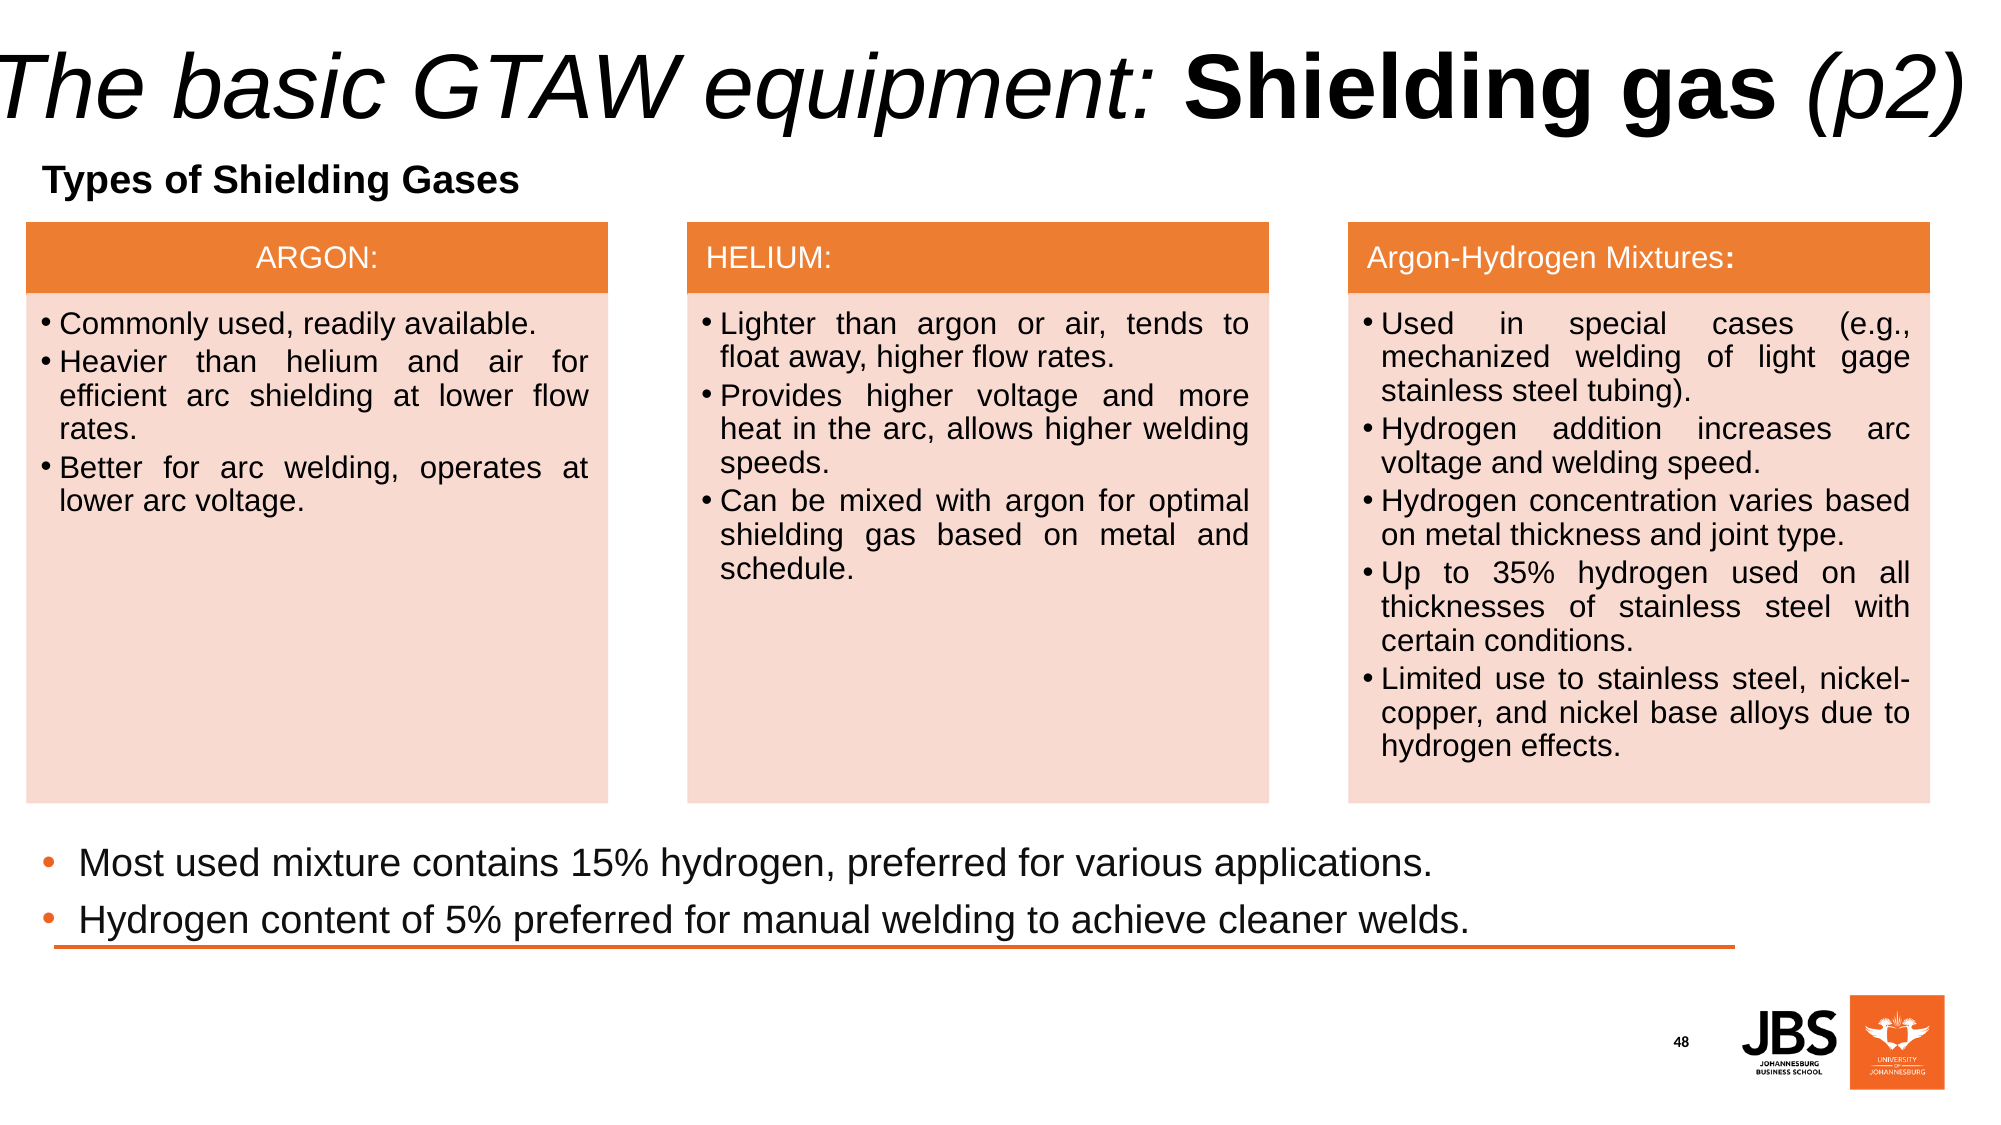

# The basic GTAW equipment: Shielding gas (p2)
Types of Shielding Gases

Most used mixture contains 15% hydrogen, preferred for various applications.
Hydrogen content of 5% preferred for manual welding to achieve cleaner welds.

ARGON:
Commonly used, readily available.
Heavier than helium and air for efficient arc shielding at lower flow rates.
Better for arc welding, operates at lower arc voltage.
HELIUM:
Lighter than argon or air, tends to float away, higher flow rates.
Provides higher voltage and more heat in the arc, allows higher welding speeds.
Can be mixed with argon for optimal shielding gas based on metal and schedule.
Argon-Hydrogen Mixtures:
Used in special cases (e.g., mechanized welding of light gage stainless steel tubing).
Hydrogen addition increases arc voltage and welding speed.
Hydrogen concentration varies based on metal thickness and joint type.
Up to 35% hydrogen used on all thicknesses of stainless steel with certain conditions.
Limited use to stainless steel, nickel-copper, and nickel base alloys due to hydrogen effects.